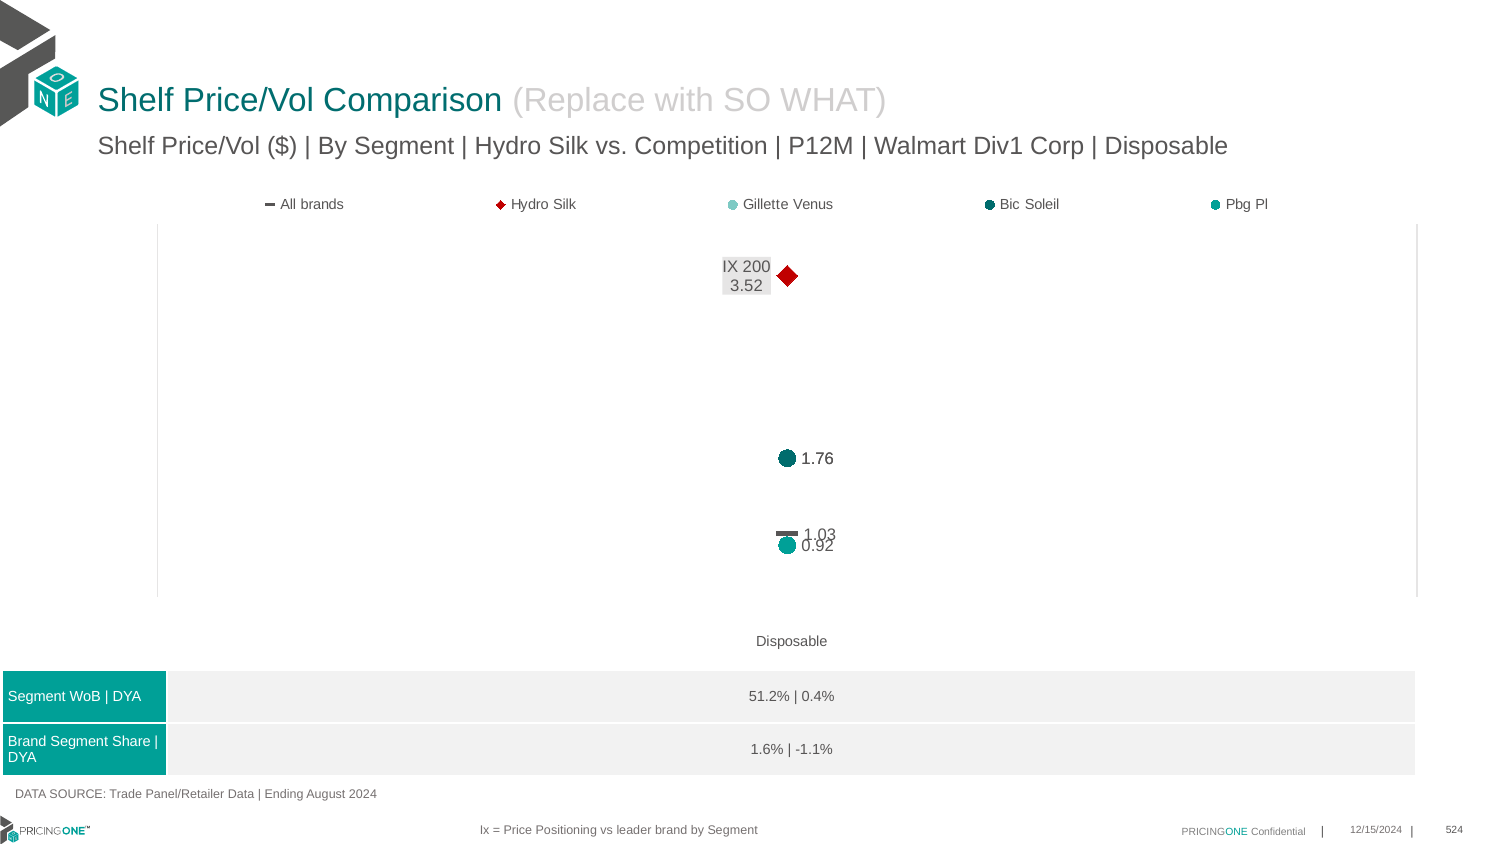

# Shelf Price/Vol Comparison (Replace with SO WHAT)
Shelf Price/Vol ($) | By Segment | Hydro Silk vs. Competition | P12M | Walmart Div1 Corp | Disposable

### Chart

| Category | All brands | Hydro Silk | Gillette Venus | Bic Soleil | Pbg Pl |
|---|---|---|---|---|---|
| IX 200 | 1.03 | 3.52 | 1.76 | 1.76 | 0.92 |
|  | Disposable |
| --- | --- |
| Segment WoB | DYA | 51.2% | 0.4% |
| Brand Segment Share | DYA | 1.6% | -1.1% |
DATA SOURCE: Trade Panel/Retailer Data | Ending August 2024
Ix = Price Positioning vs leader brand by Segment
12/15/2024
524